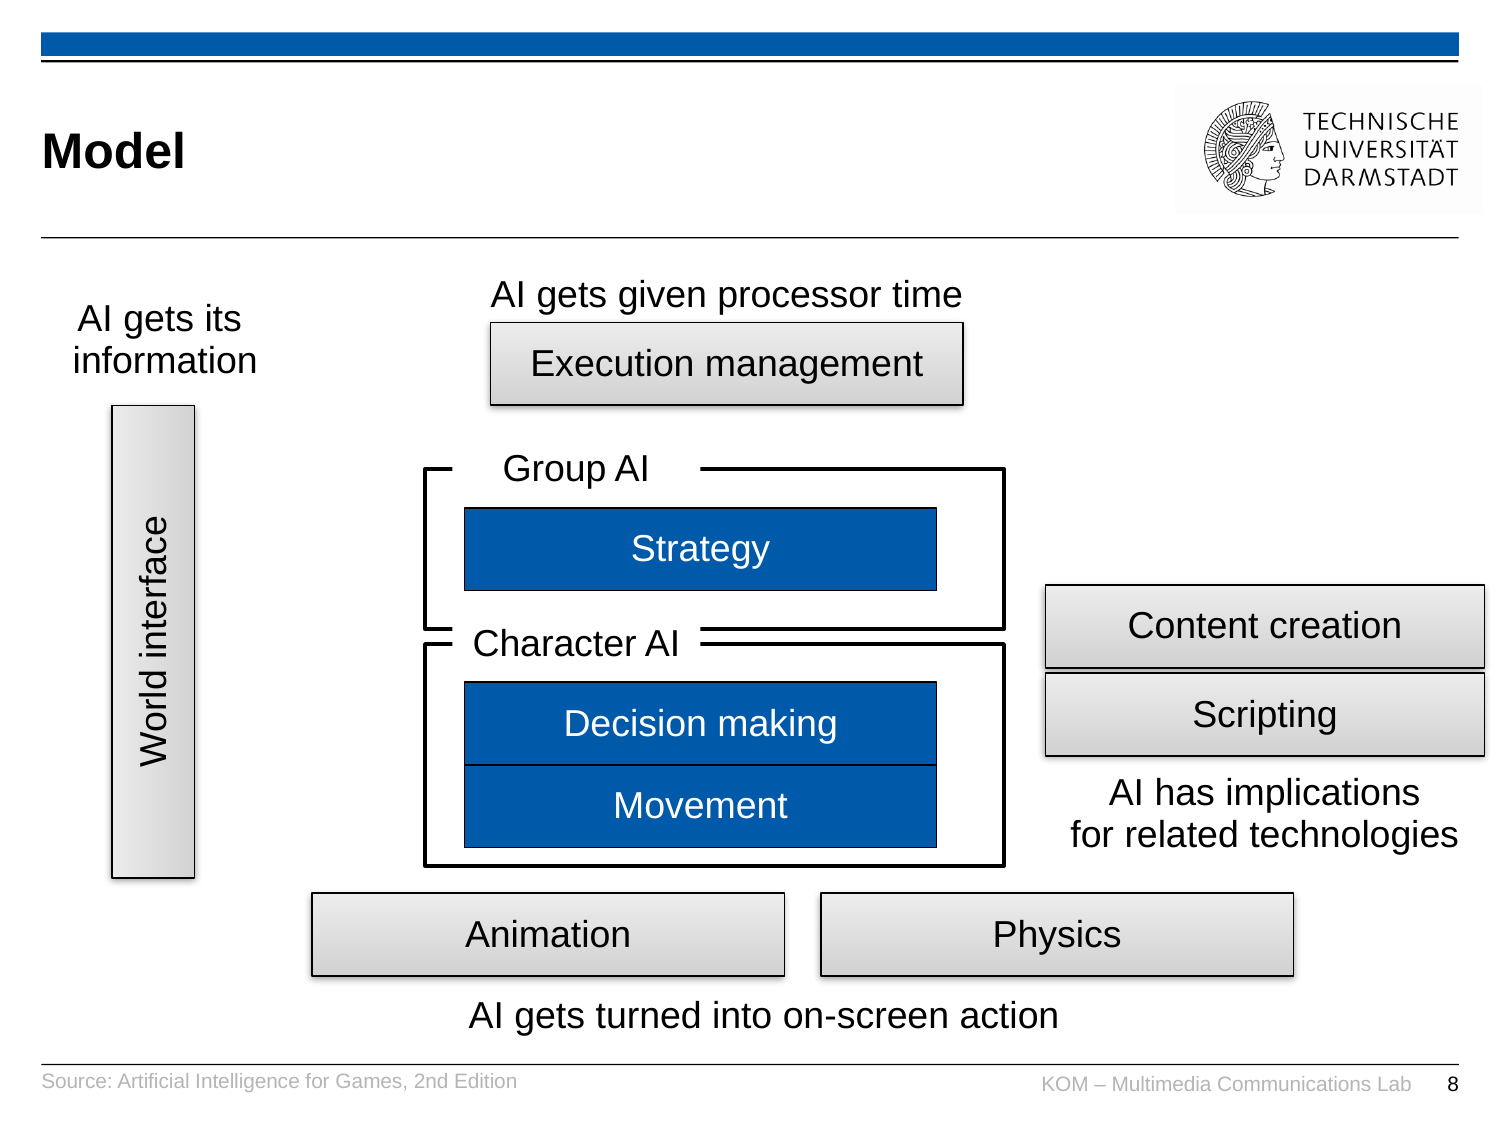

# Model
AI gets given processor time
AI gets its
information
Execution management
Group AI

Strategy
Content creation
World interface
Character AI

Scripting
Decision making
AI has implications
for related technologies
Movement
Animation
Physics
AI gets turned into on-screen action
Source: Artificial Intelligence for Games, 2nd Edition